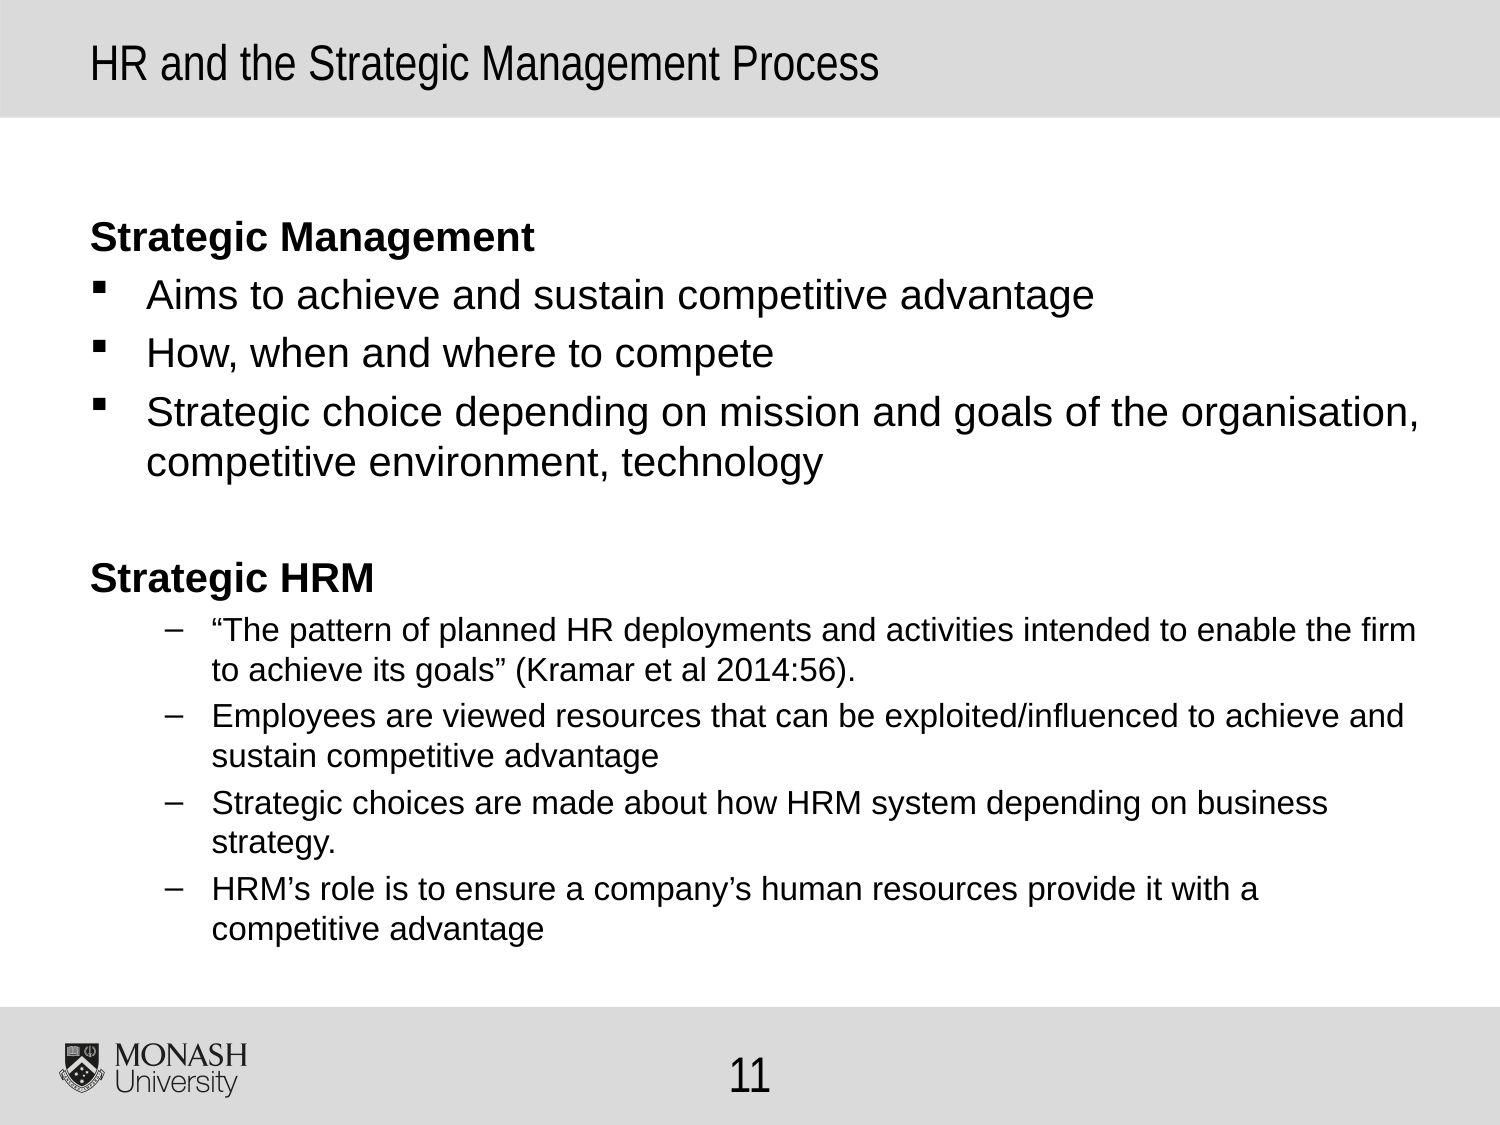

# HR and the Strategic Management Process
Strategic Management
Aims to achieve and sustain competitive advantage
How, when and where to compete
Strategic choice depending on mission and goals of the organisation, competitive environment, technology

Strategic HRM
“The pattern of planned HR deployments and activities intended to enable the firm to achieve its goals” (Kramar et al 2014:56).
Employees are viewed resources that can be exploited/influenced to achieve and sustain competitive advantage
Strategic choices are made about how HRM system depending on business strategy.
HRM’s role is to ensure a company’s human resources provide it with a competitive advantage